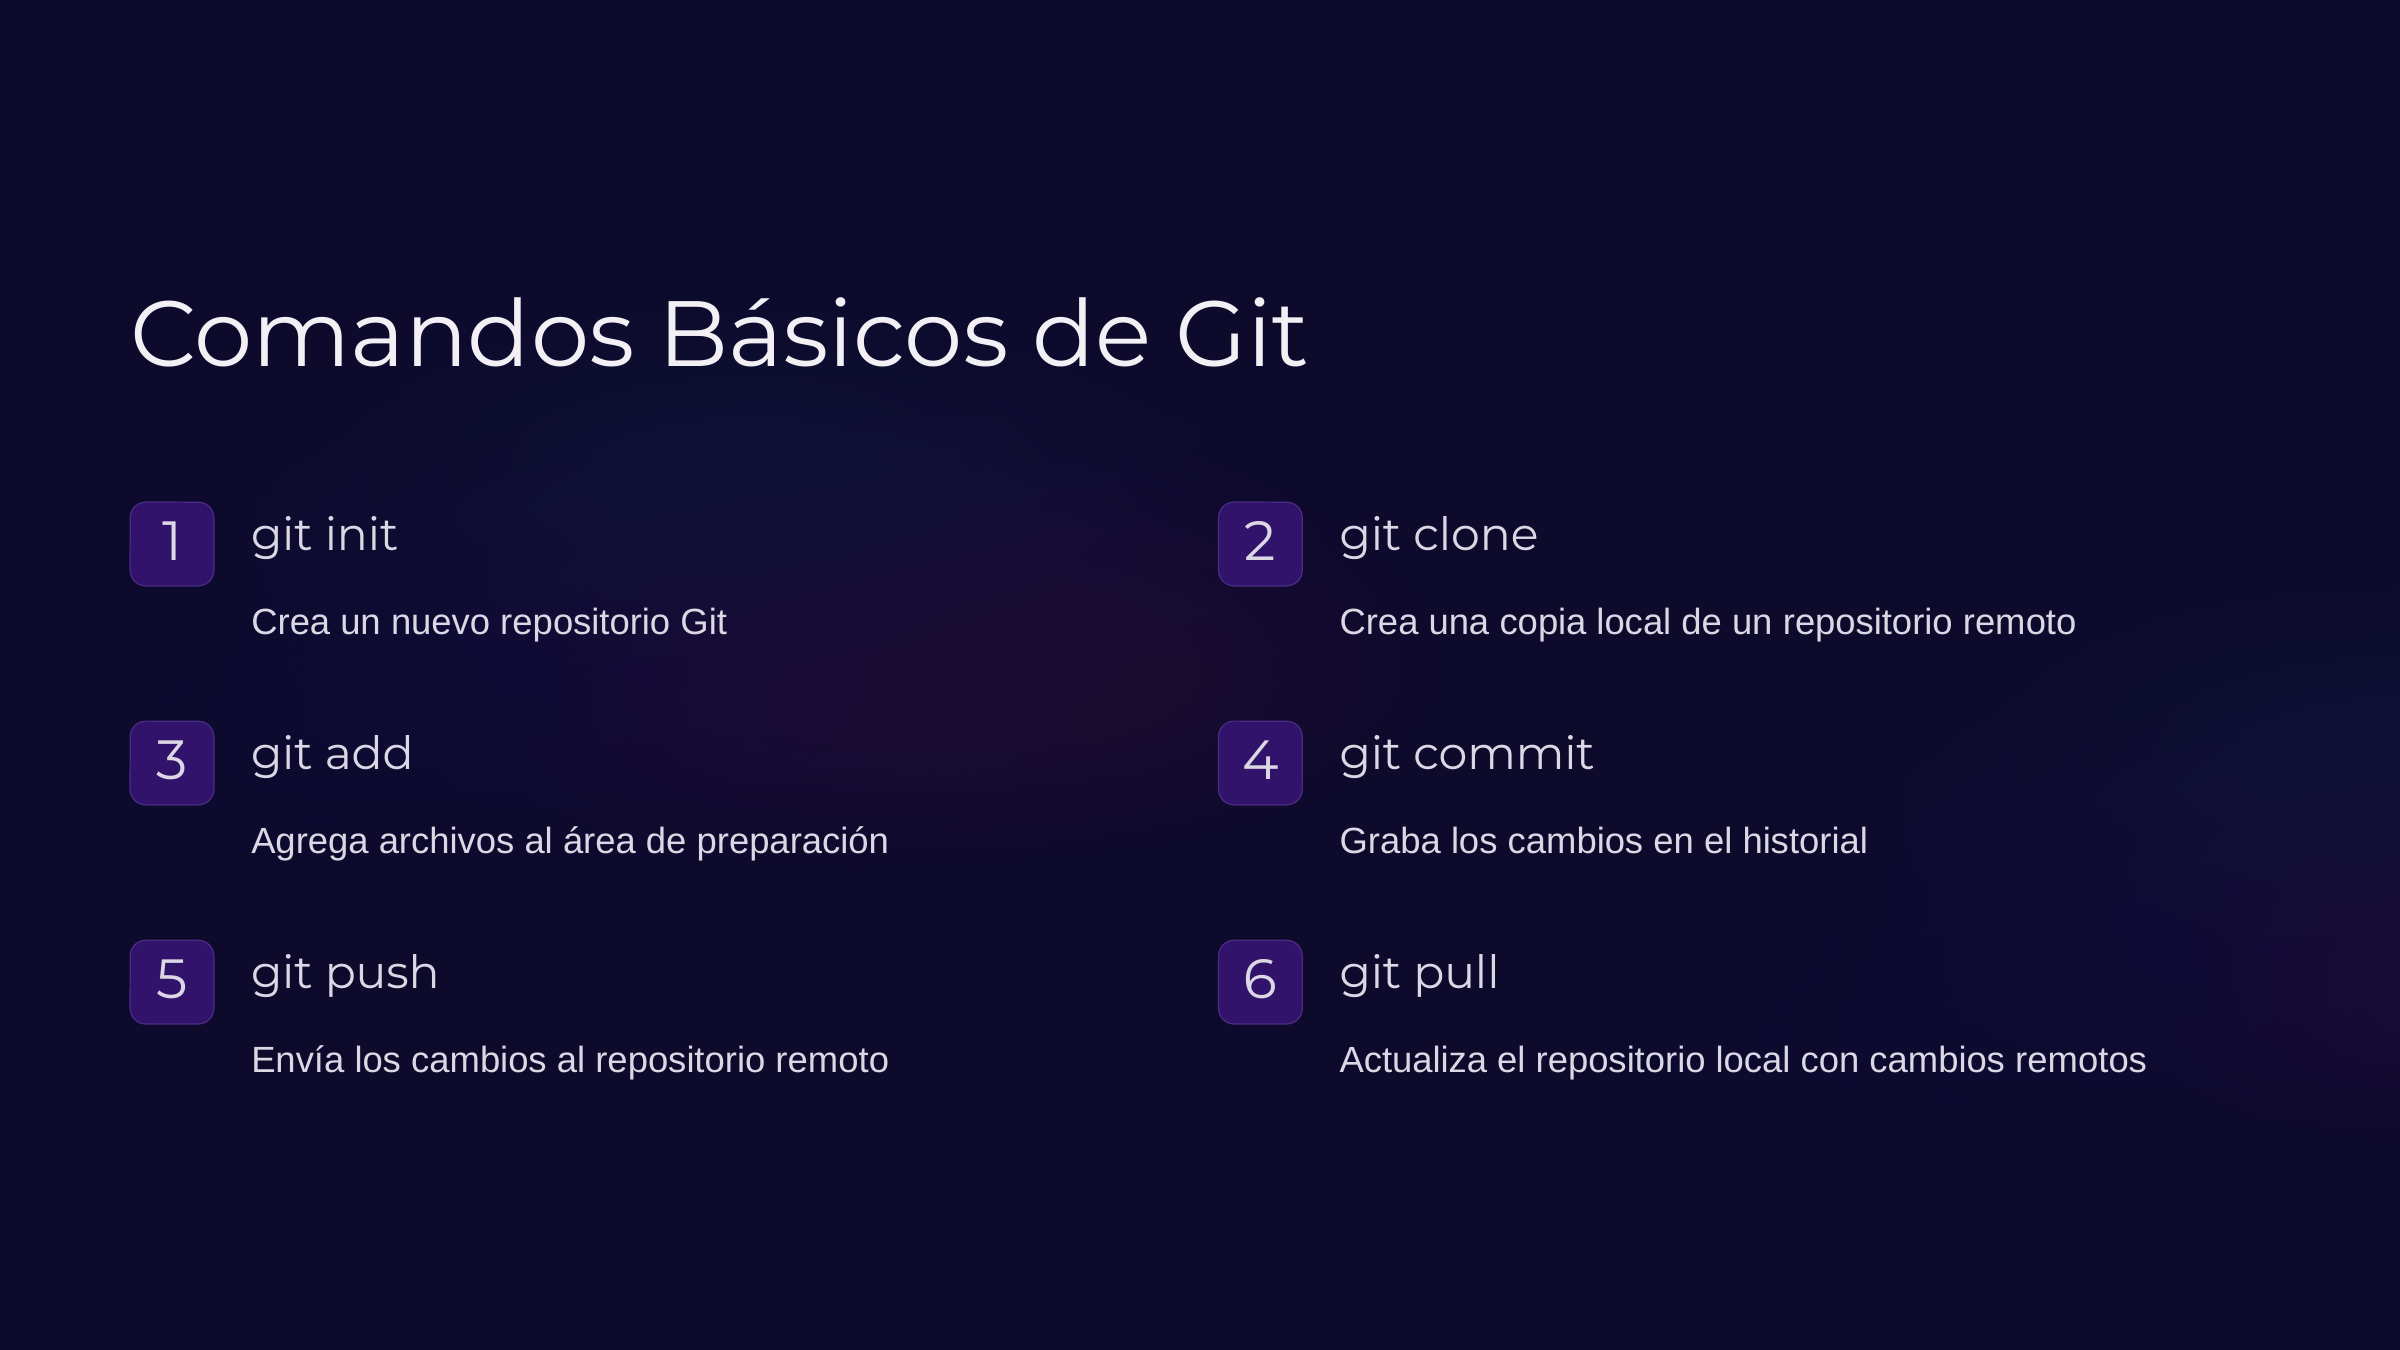

Comandos Básicos de Git

git init

git clone
1
2
Crea un nuevo repositorio Git
Crea una copia local de un repositorio remoto

git add

git commit
3
4
Agrega archivos al área de preparación
Graba los cambios en el historial

git push

git pull
5
6
Envía los cambios al repositorio remoto
Actualiza el repositorio local con cambios remotos